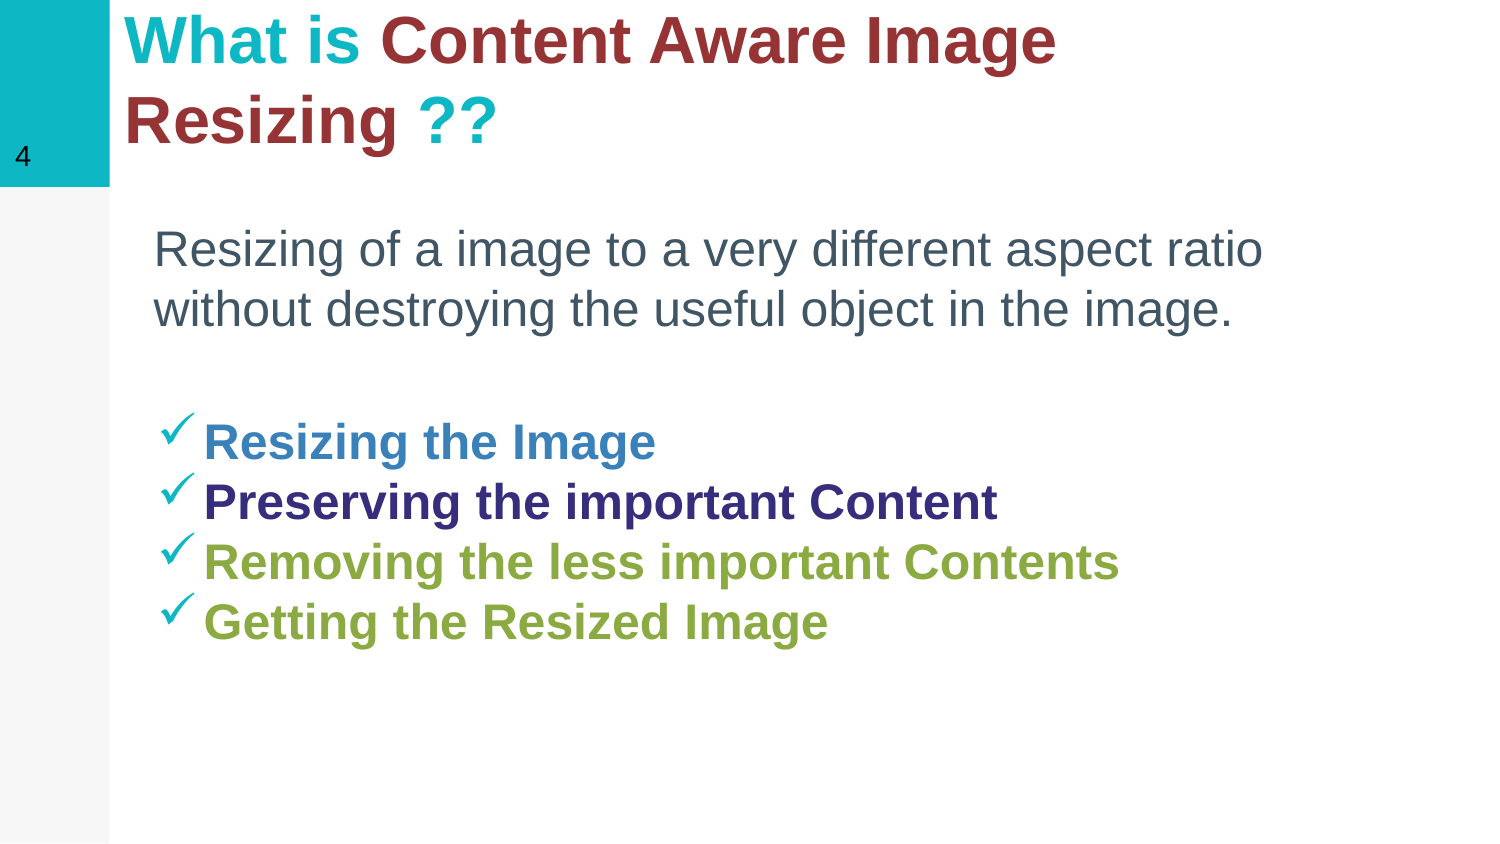

4
# What is Content Aware Image Resizing ??
Resizing of a image to a very different aspect ratio without destroying the useful object in the image.
Resizing the Image
Preserving the important Content
Removing the less important Contents
Getting the Resized Image